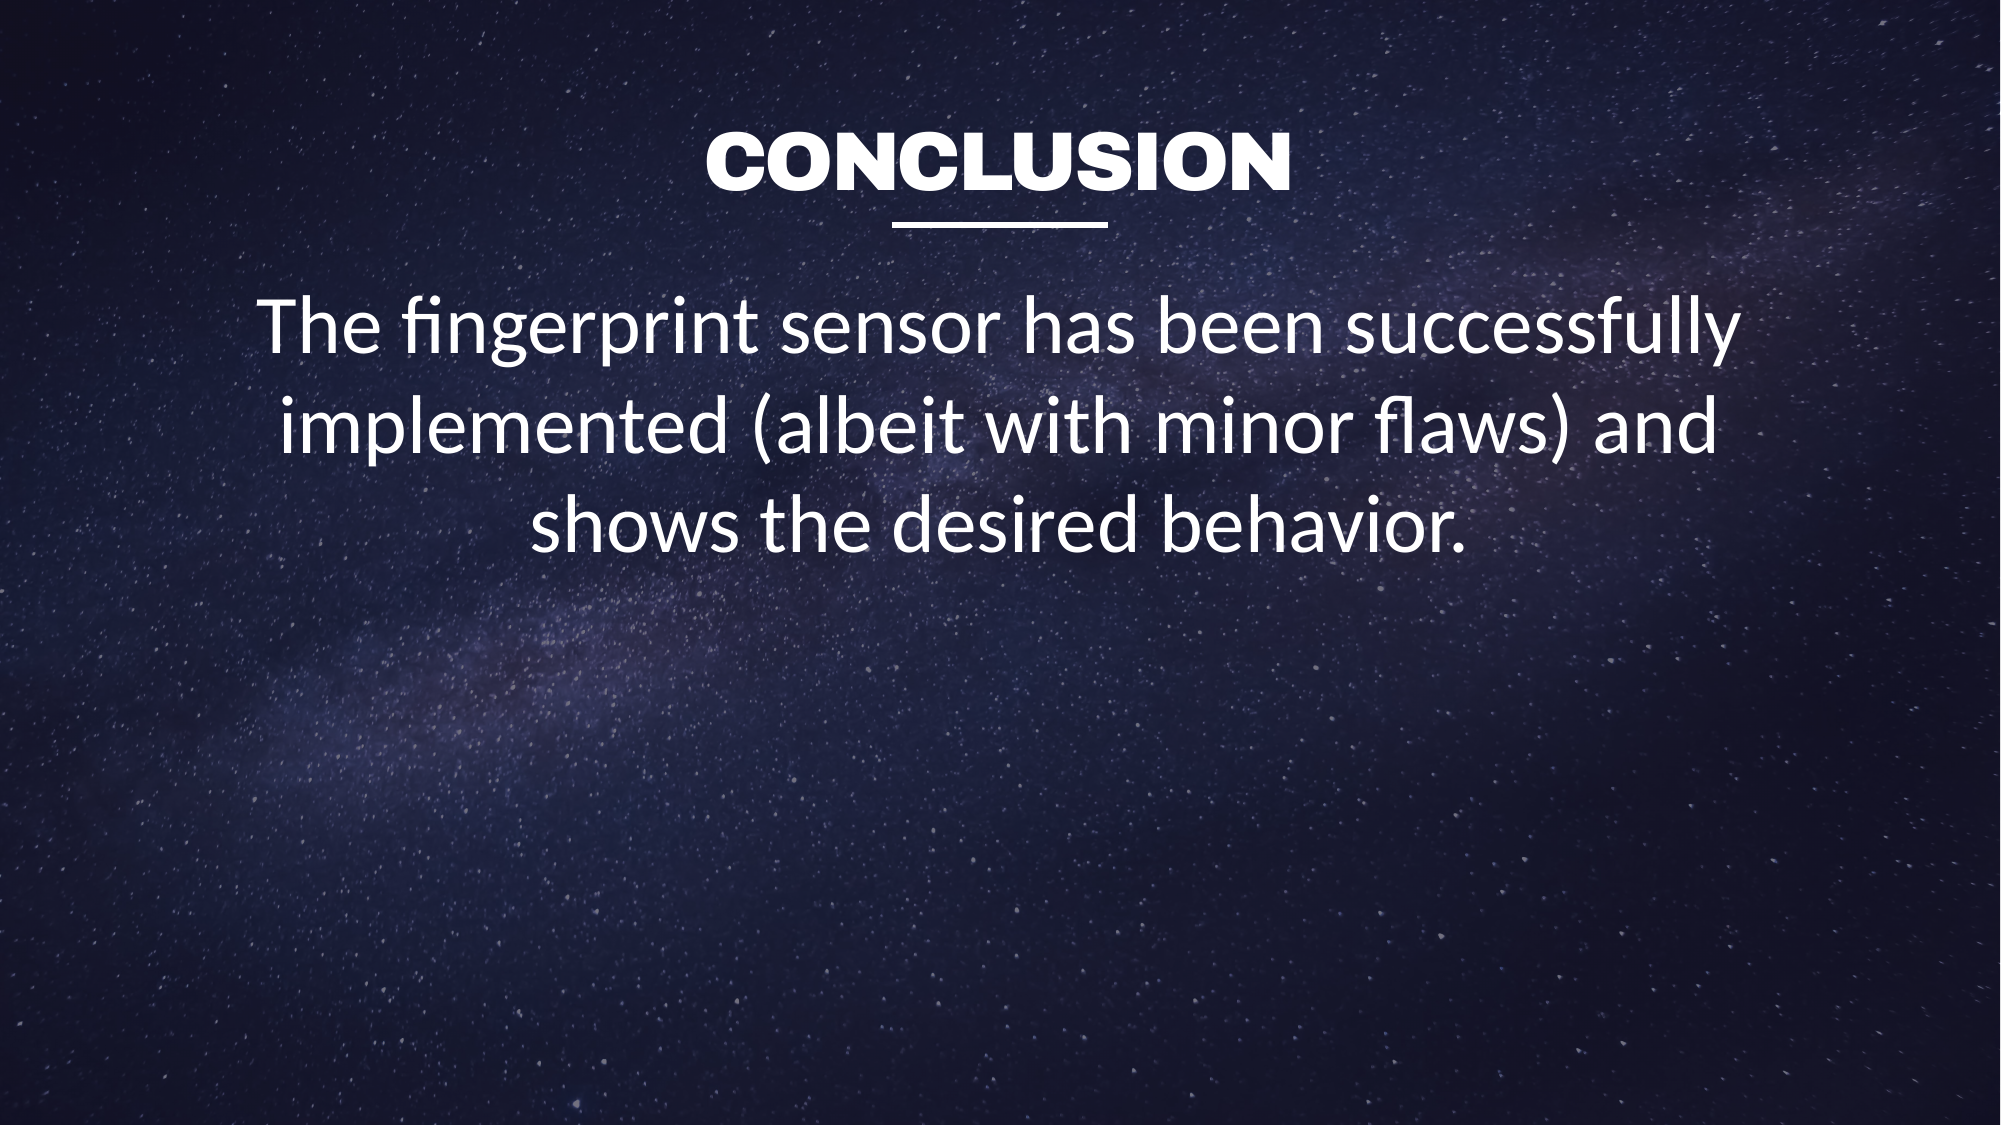

# CONCLUSION
The fingerprint sensor has been successfully implemented (albeit with minor flaws) and shows the desired behavior.